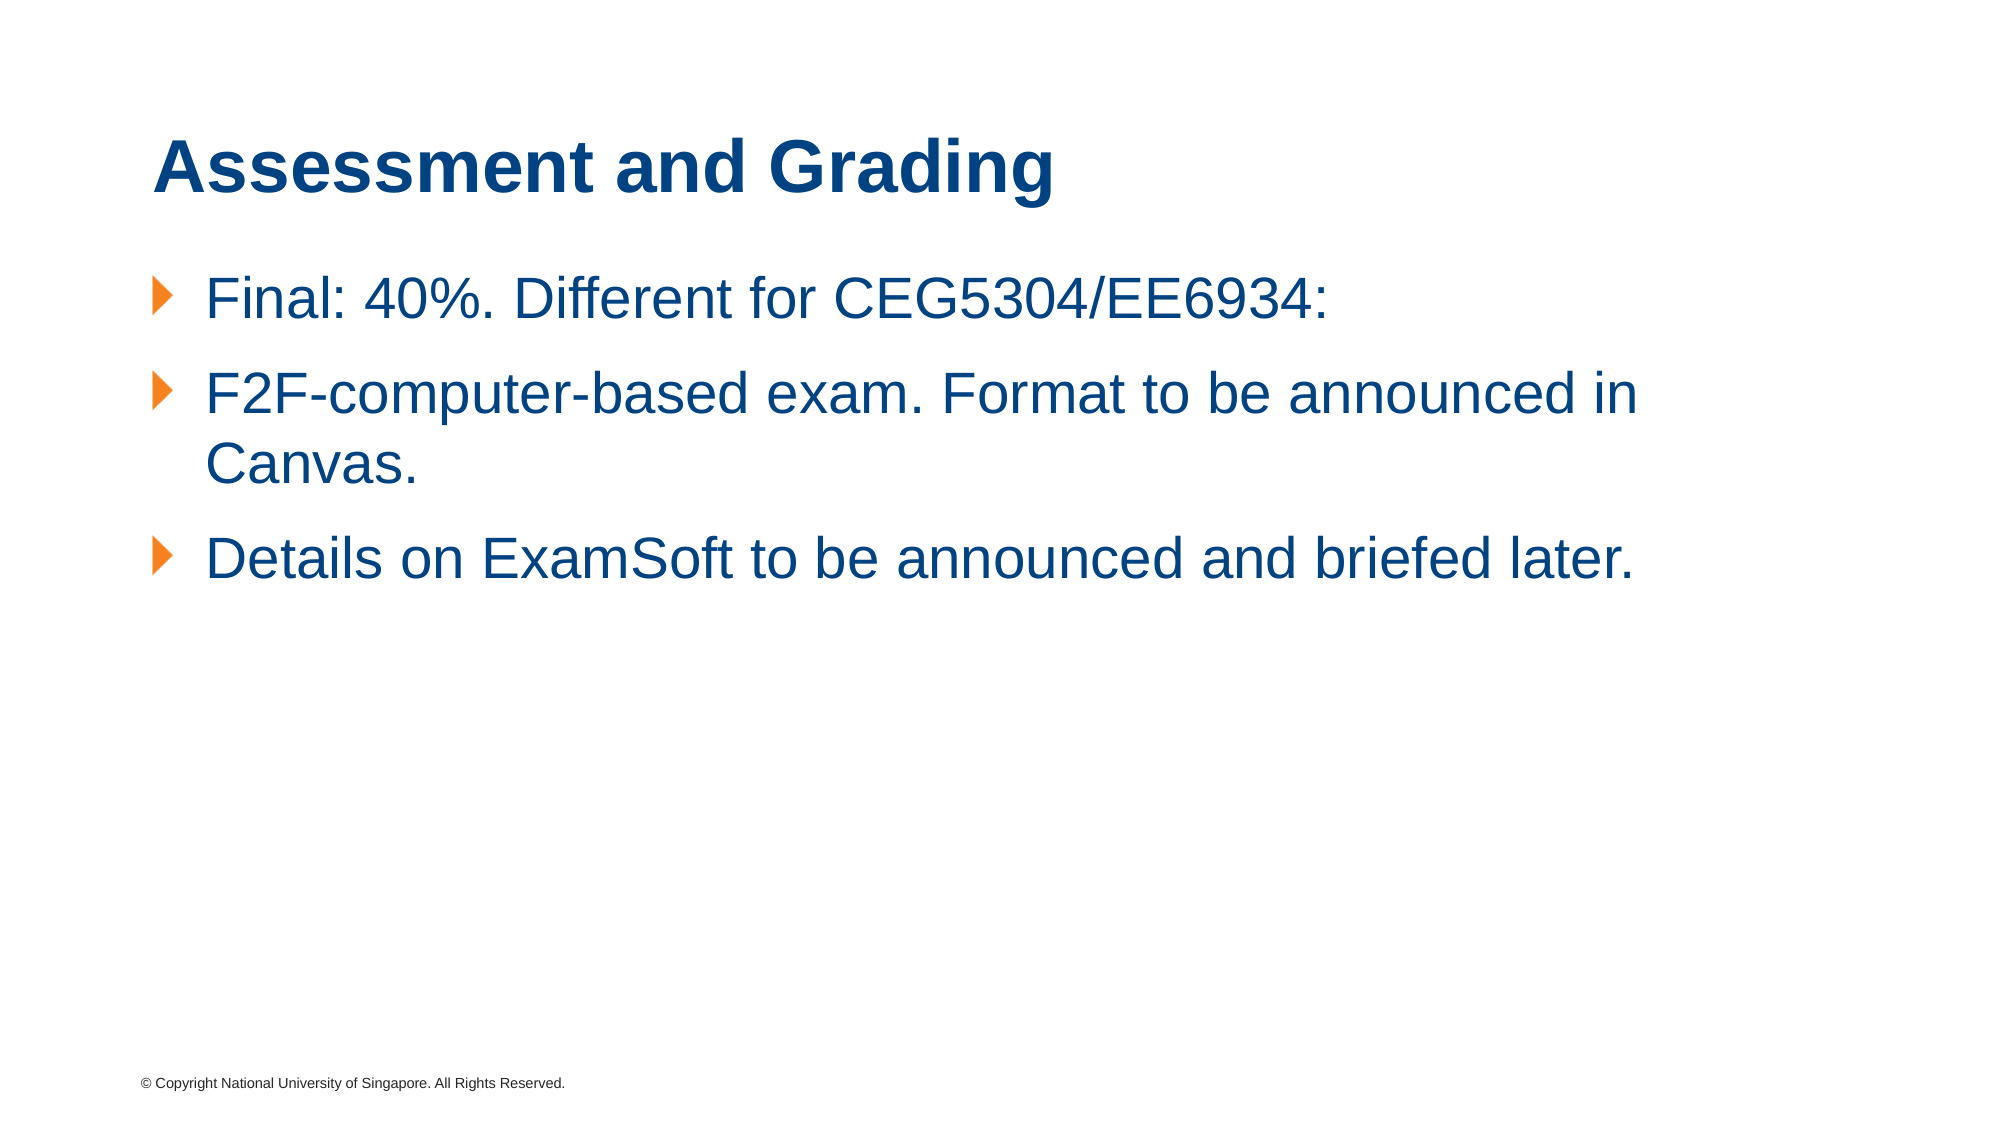

# Assessment and Grading
Final: 40%. Different for CEG5304/EE6934:
F2F-computer-based exam. Format to be announced in Canvas.
Details on ExamSoft to be announced and briefed later.